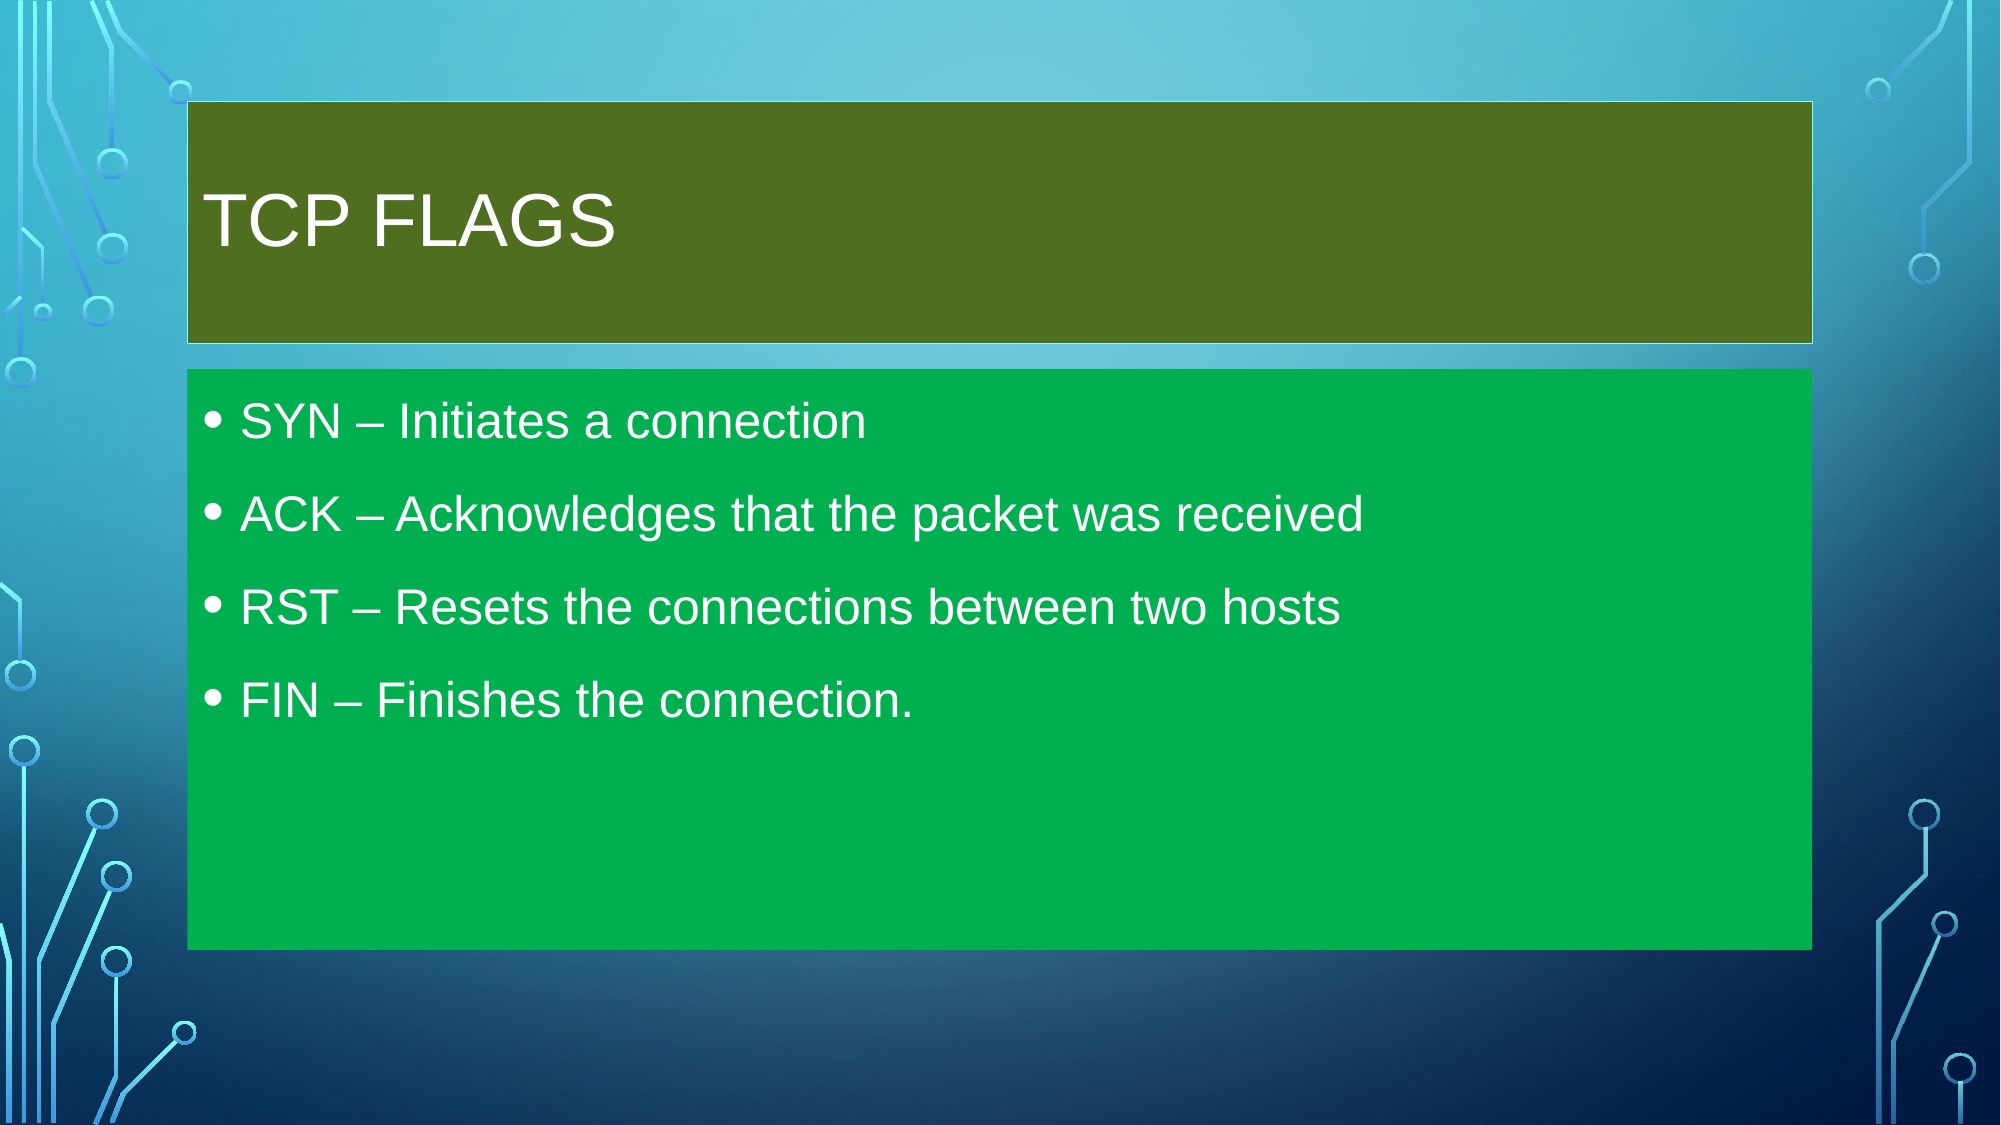

# TCP Flags
SYN – Initiates a connection
ACK – Acknowledges that the packet was received
RST – Resets the connections between two hosts
FIN – Finishes the connection.